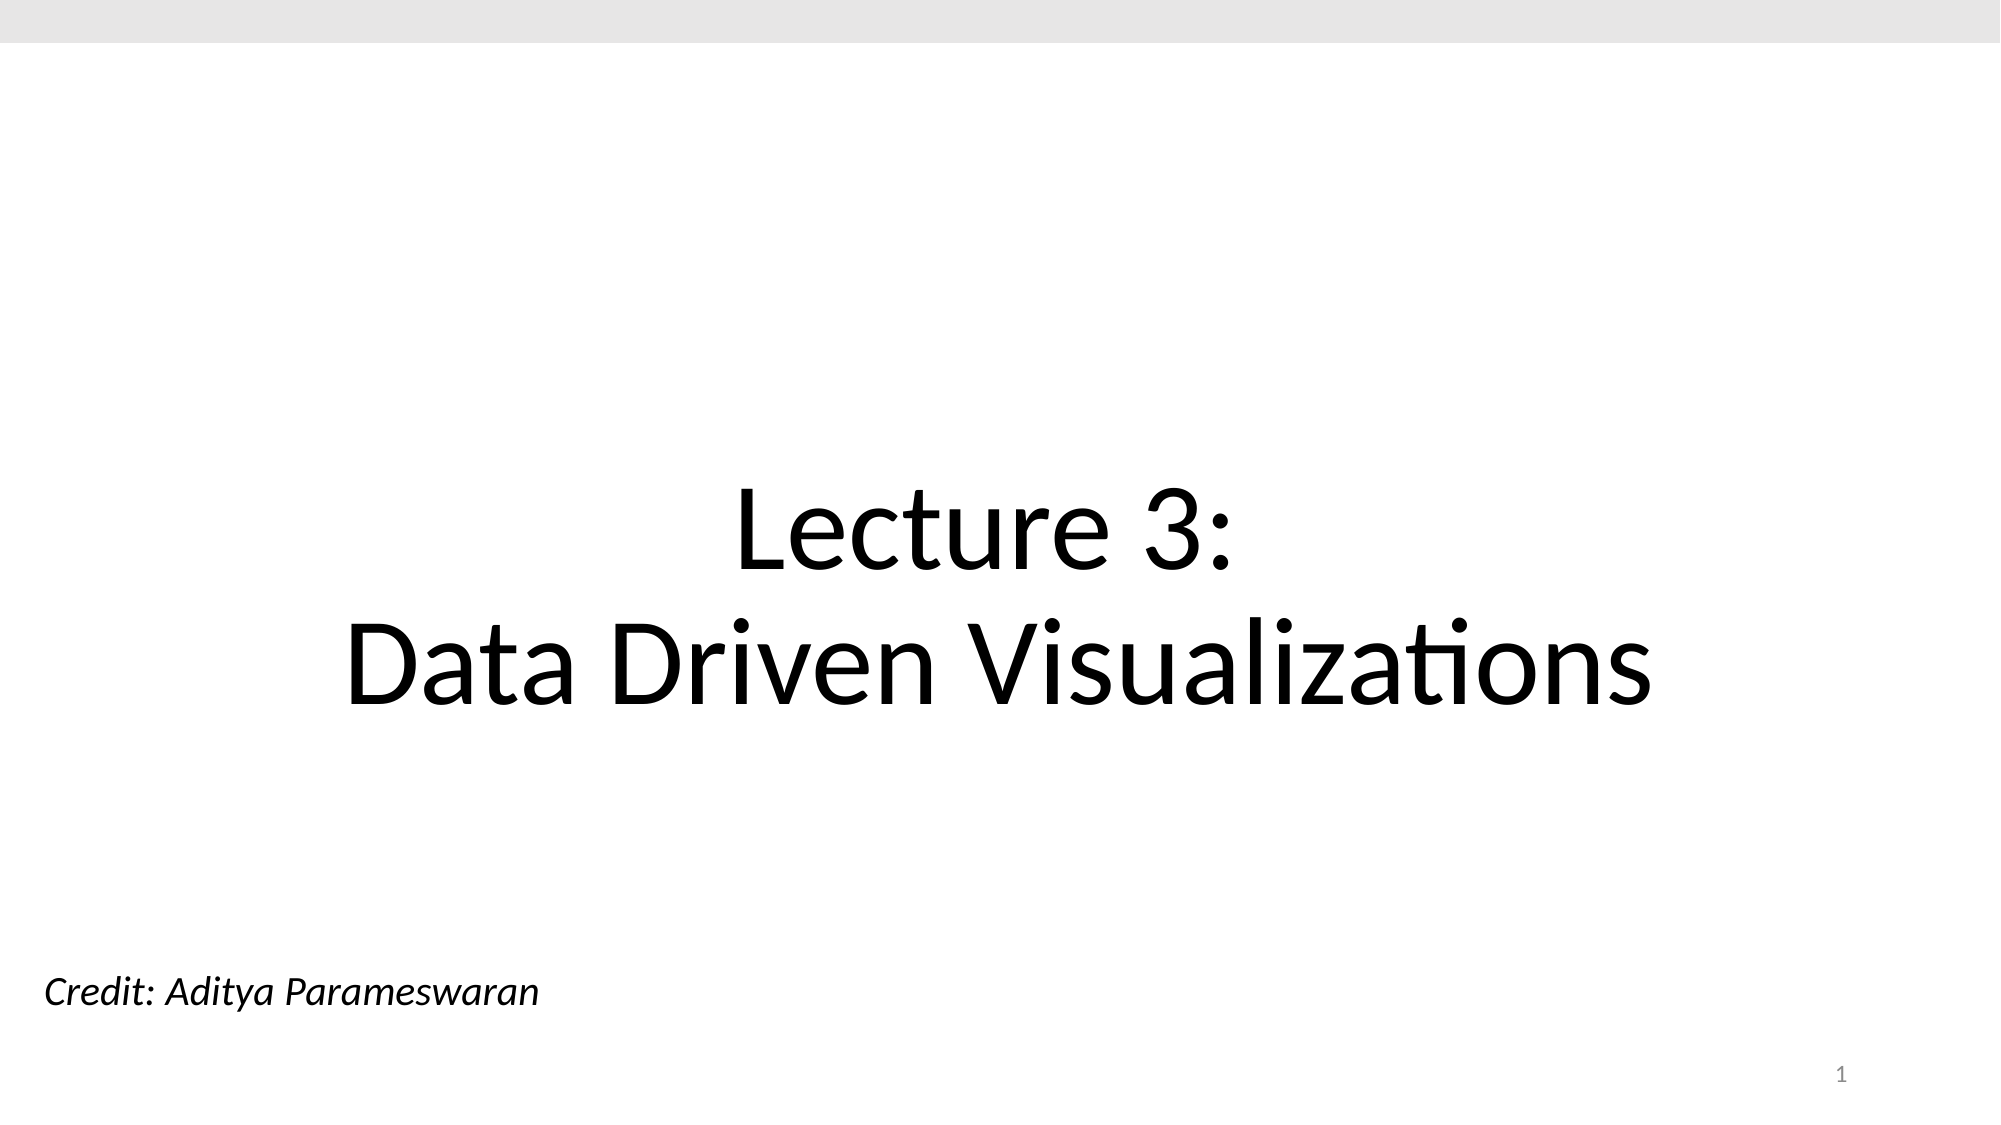

# Lecture 3: Data Driven Visualizations
Credit: Aditya Parameswaran
1